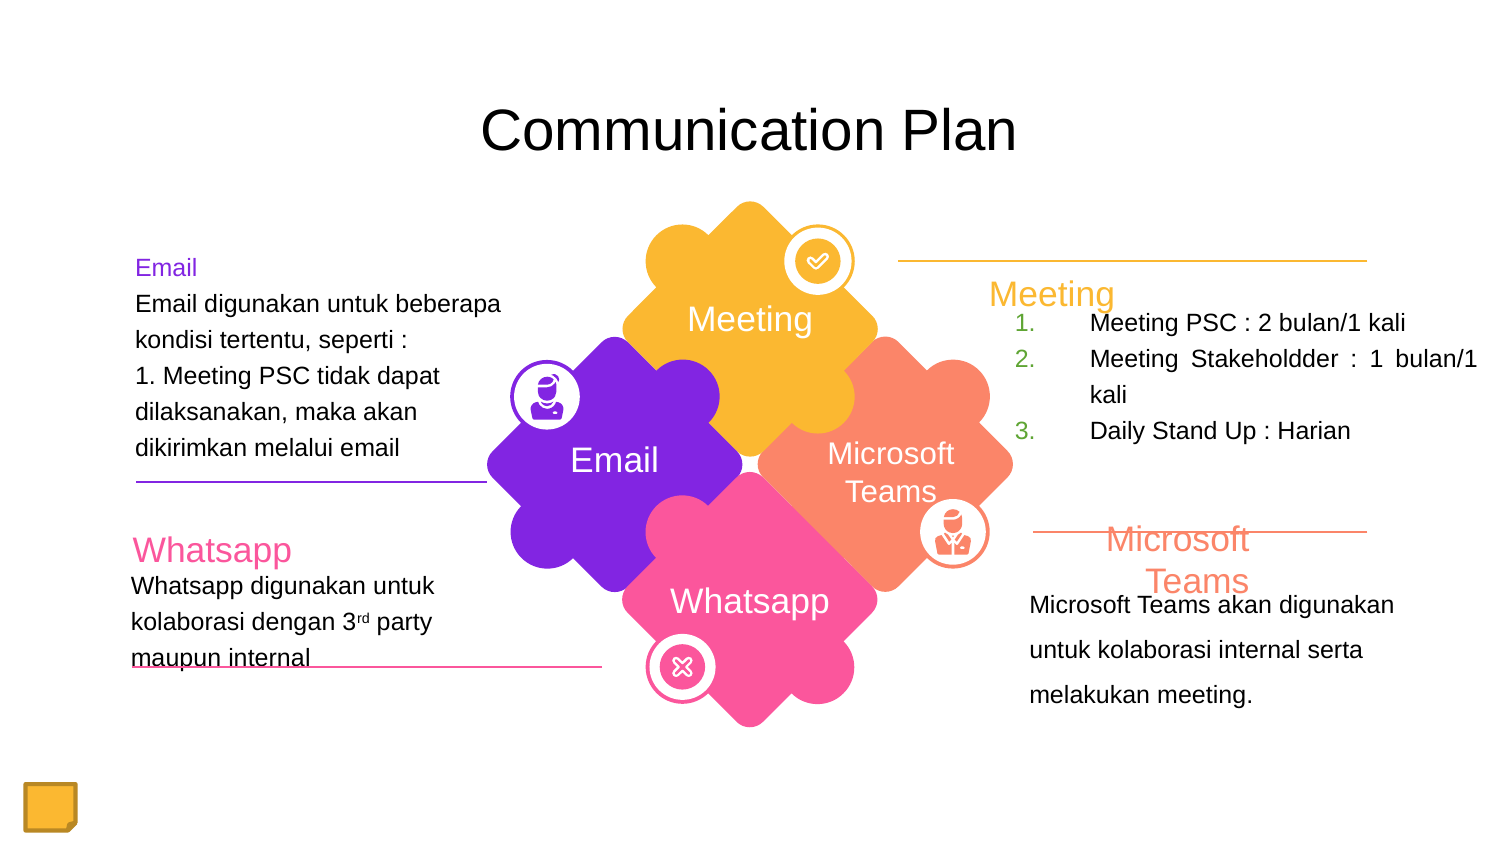

# Communication Plan

Meeting

Meeting
Meeting PSC : 2 bulan/1 kali
Meeting Stakeholdder : 1 bulan/1 kali
Daily Stand Up : Harian

Email
Email digunakan untuk beberapa kondisi tertentu, seperti :
1. Meeting PSC tidak dapat dilaksanakan, maka akan dikirimkan melalui email

Microsoft
Teams

Email

Whatsapp

Whatsapp
Whatsapp digunakan untuk kolaborasi dengan 3rd party maupun internal
Microsoft Teams
Microsoft Teams akan digunakan untuk kolaborasi internal serta melakukan meeting.